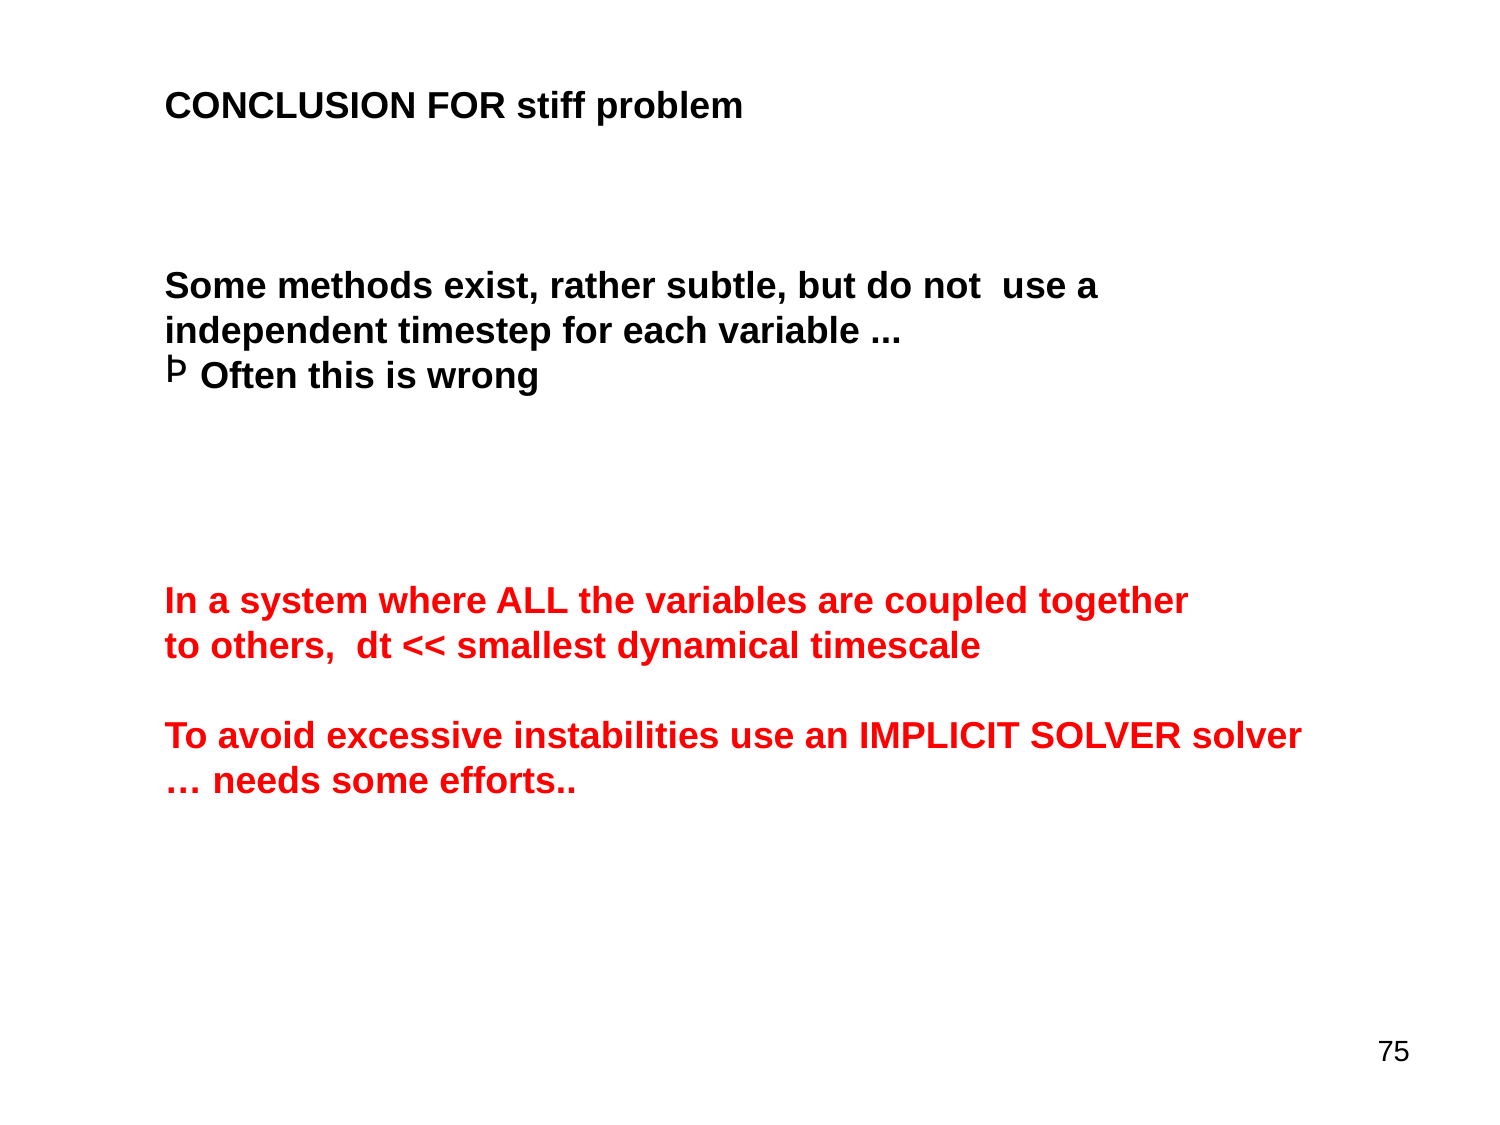

CONCLUSION FOR stiff problem

Some methods exist, rather subtle, but do not  use a
independent timestep for each variable ...
Often this is wrong

In a system where ALL the variables are coupled together
to others,  dt << smallest dynamical timescale

To avoid excessive instabilities use an IMPLICIT SOLVER solver
… needs some efforts..

75